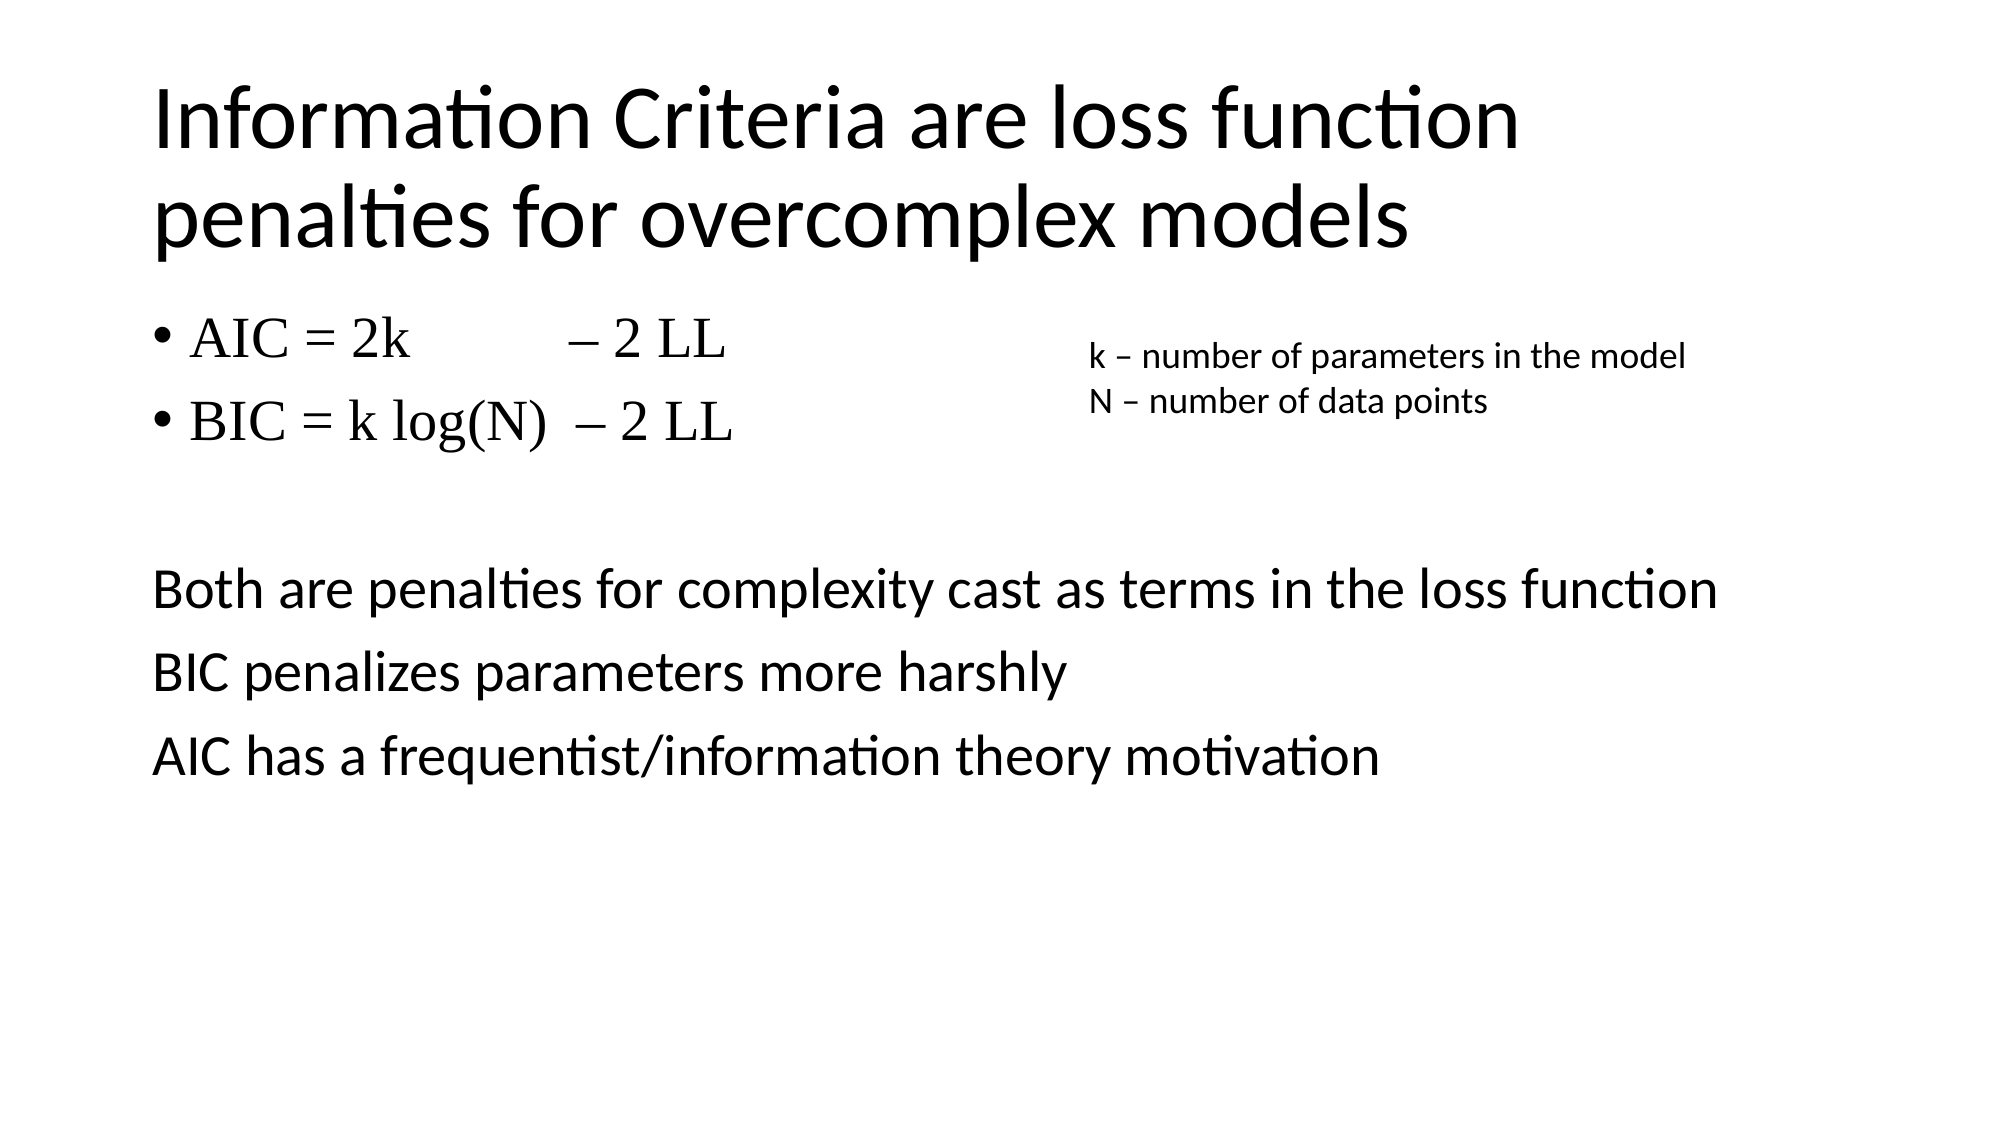

# Information Criteria are loss function penalties for overcomplex models
AIC = 2k           – 2 LL
BIC = k log(N)  – 2 LL

Both are penalties for complexity cast as terms in the loss function
BIC penalizes parameters more harshly
AIC has a frequentist/information theory motivation
k – number of parameters in the model
N – number of data points